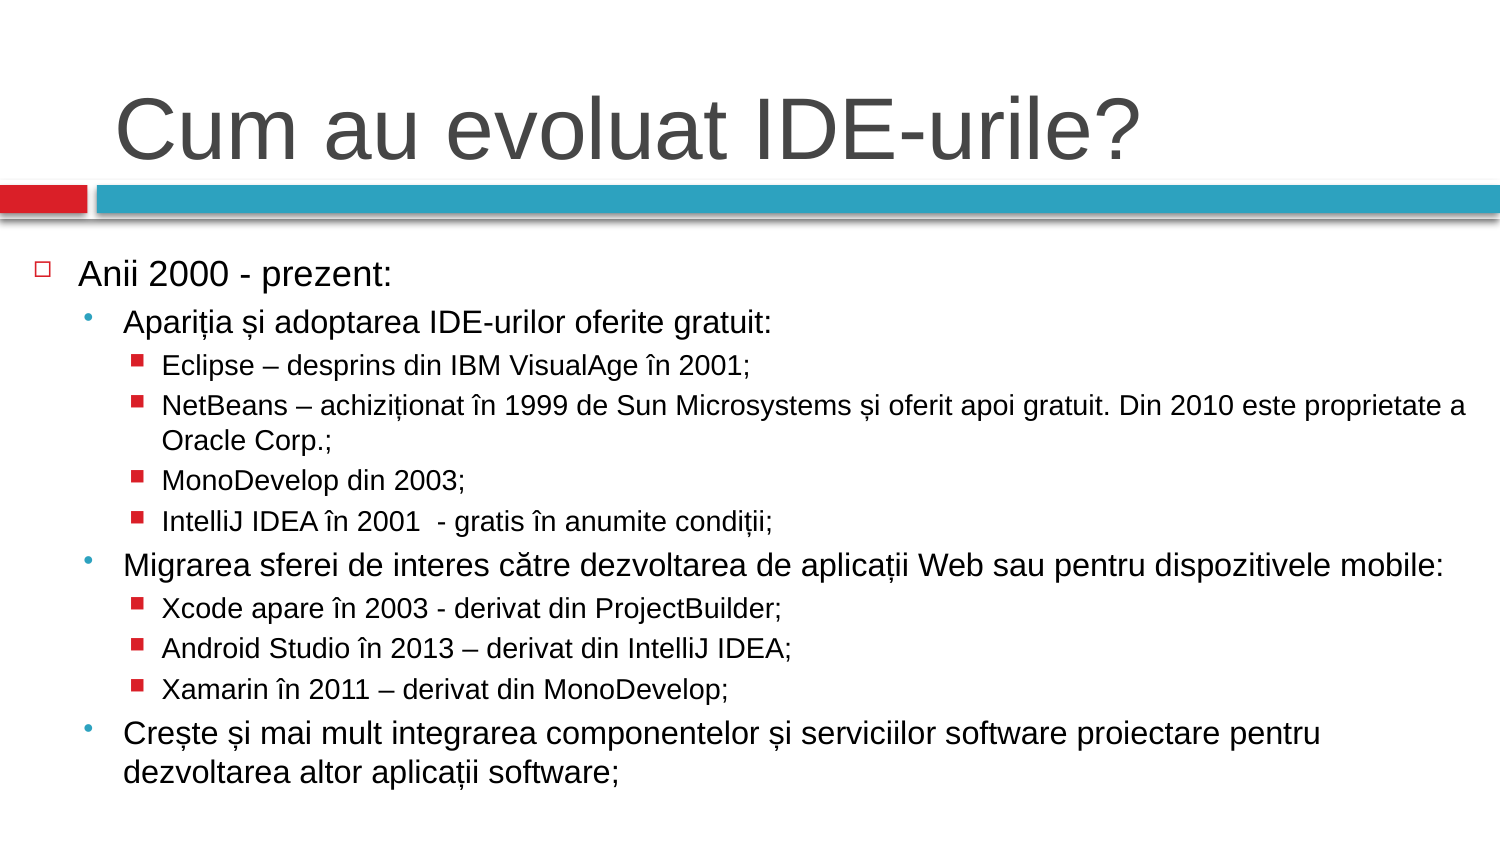

# Cum au evoluat IDE-urile?
Anii 2000 - prezent:
Apariția și adoptarea IDE-urilor oferite gratuit:
Eclipse – desprins din IBM VisualAge în 2001;
NetBeans – achiziționat în 1999 de Sun Microsystems și oferit apoi gratuit. Din 2010 este proprietate a Oracle Corp.;
MonoDevelop din 2003;
IntelliJ IDEA în 2001  - gratis în anumite condiții;
Migrarea sferei de interes către dezvoltarea de aplicații Web sau pentru dispozitivele mobile:
Xcode apare în 2003 - derivat din ProjectBuilder;
Android Studio în 2013 – derivat din IntelliJ IDEA;
Xamarin în 2011 – derivat din MonoDevelop;
Crește și mai mult integrarea componentelor și serviciilor software proiectare pentru dezvoltarea altor aplicații software;